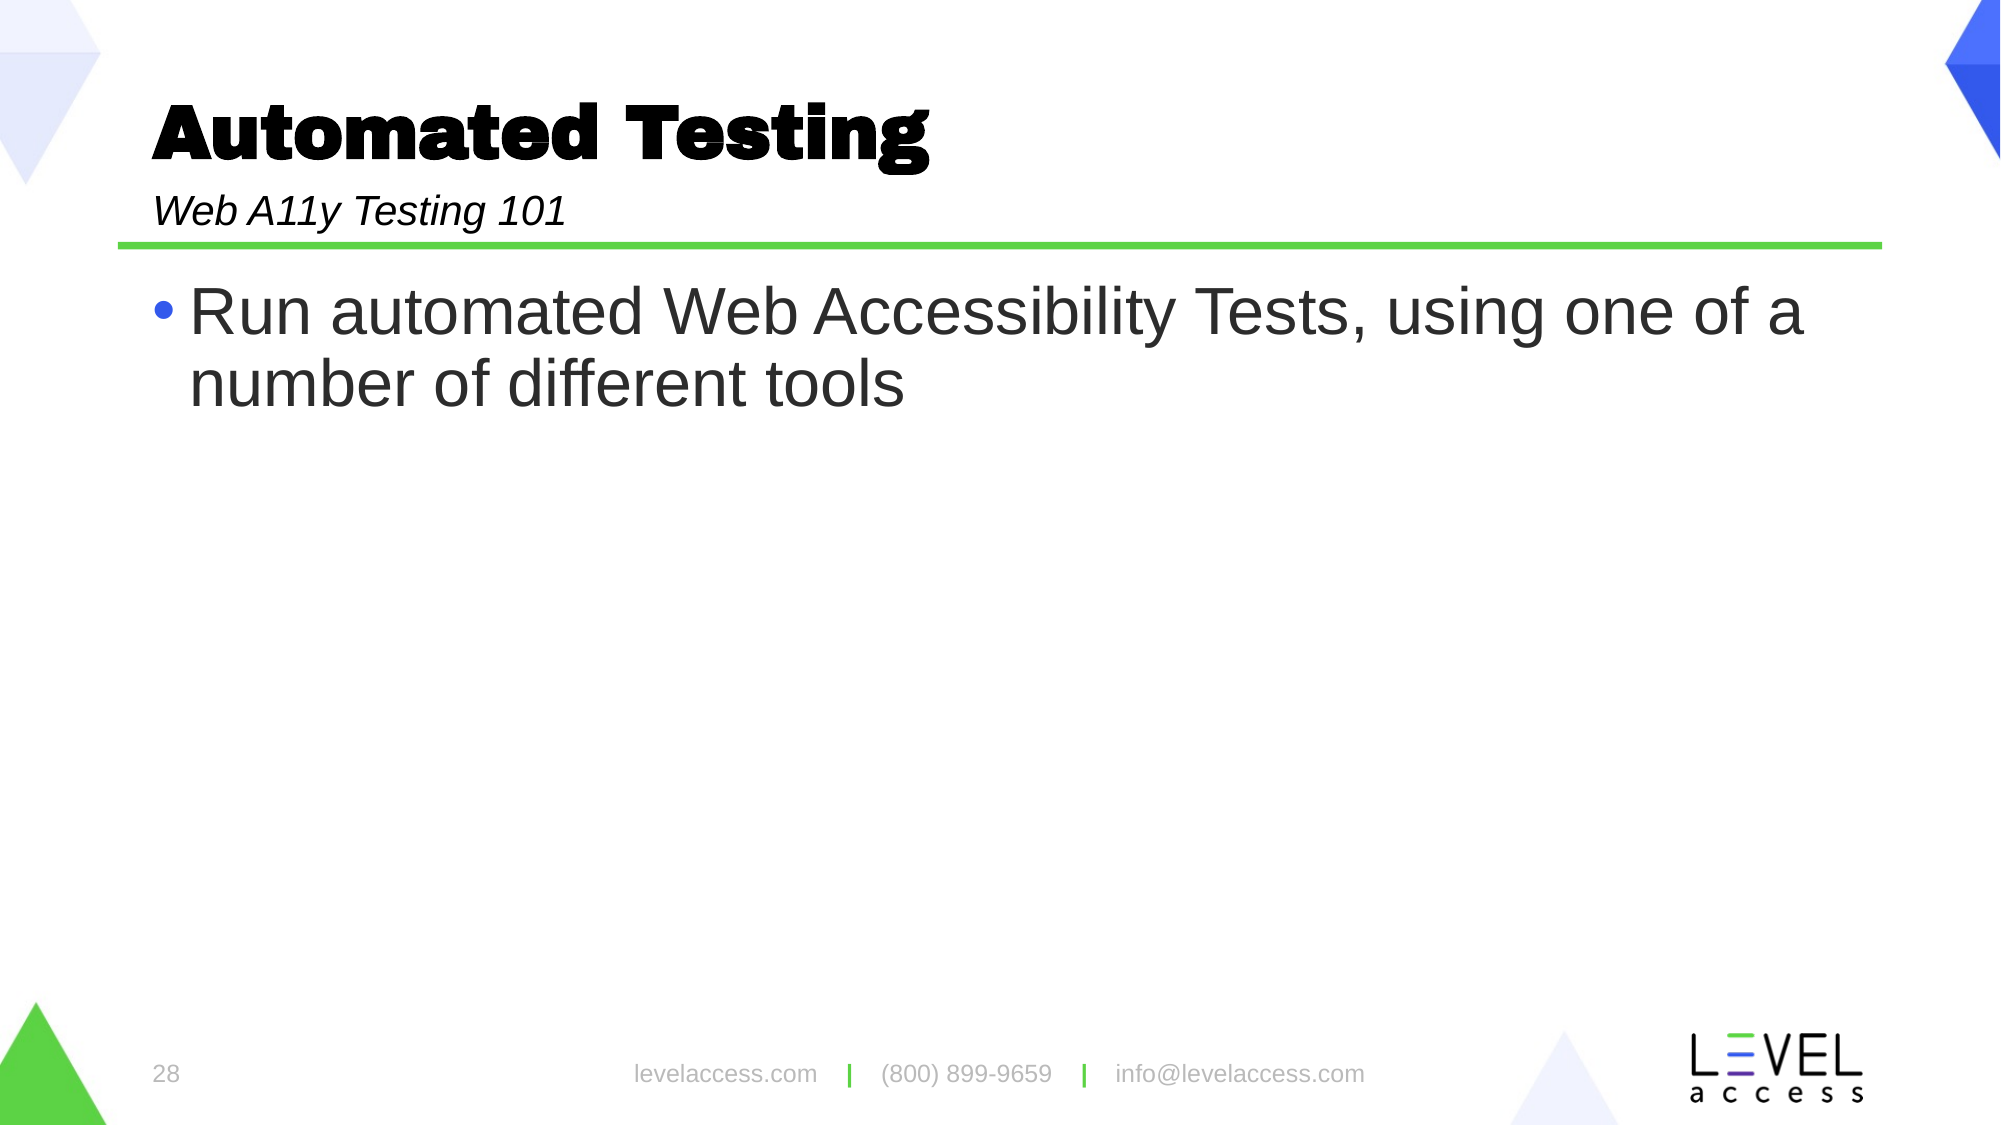

# Automated Testing
Web A11y Testing 101
Run automated Web Accessibility Tests, using one of a number of different tools

levelaccess.com    |    (800) 899-9659    |    info@levelaccess.com
28